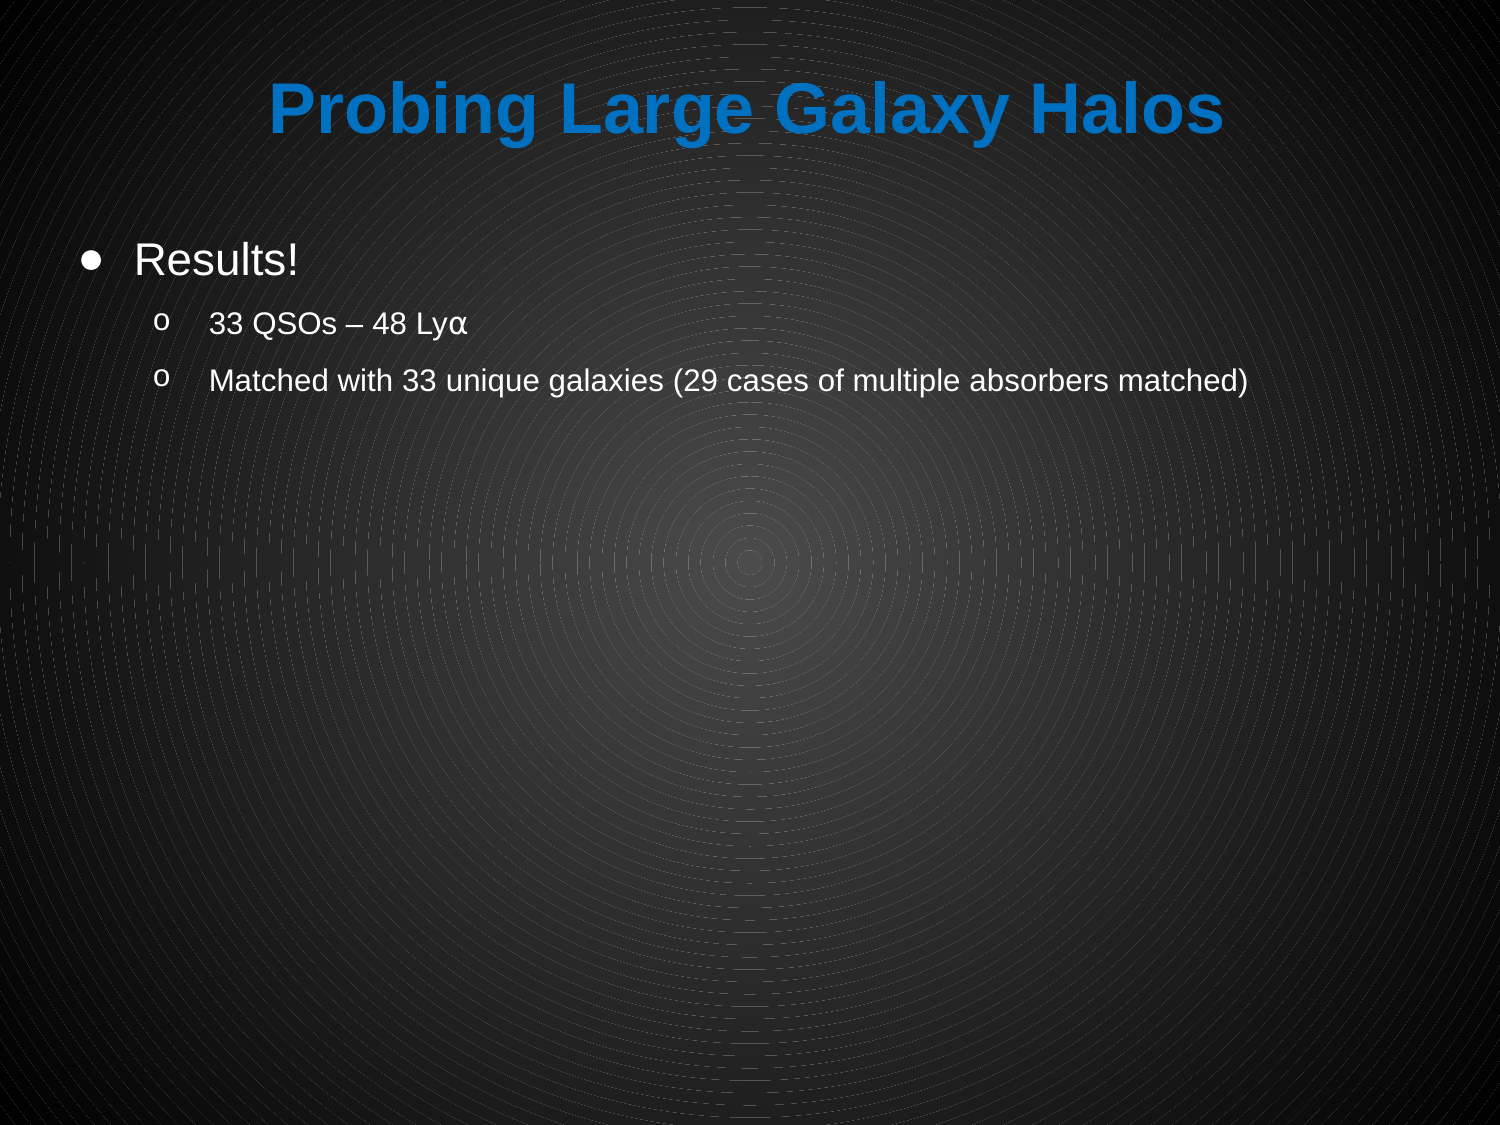

Probing Large Galaxy Halos
Results!
33 QSOs – 48 Ly⍺
Matched with 33 unique galaxies (29 cases of multiple absorbers matched)